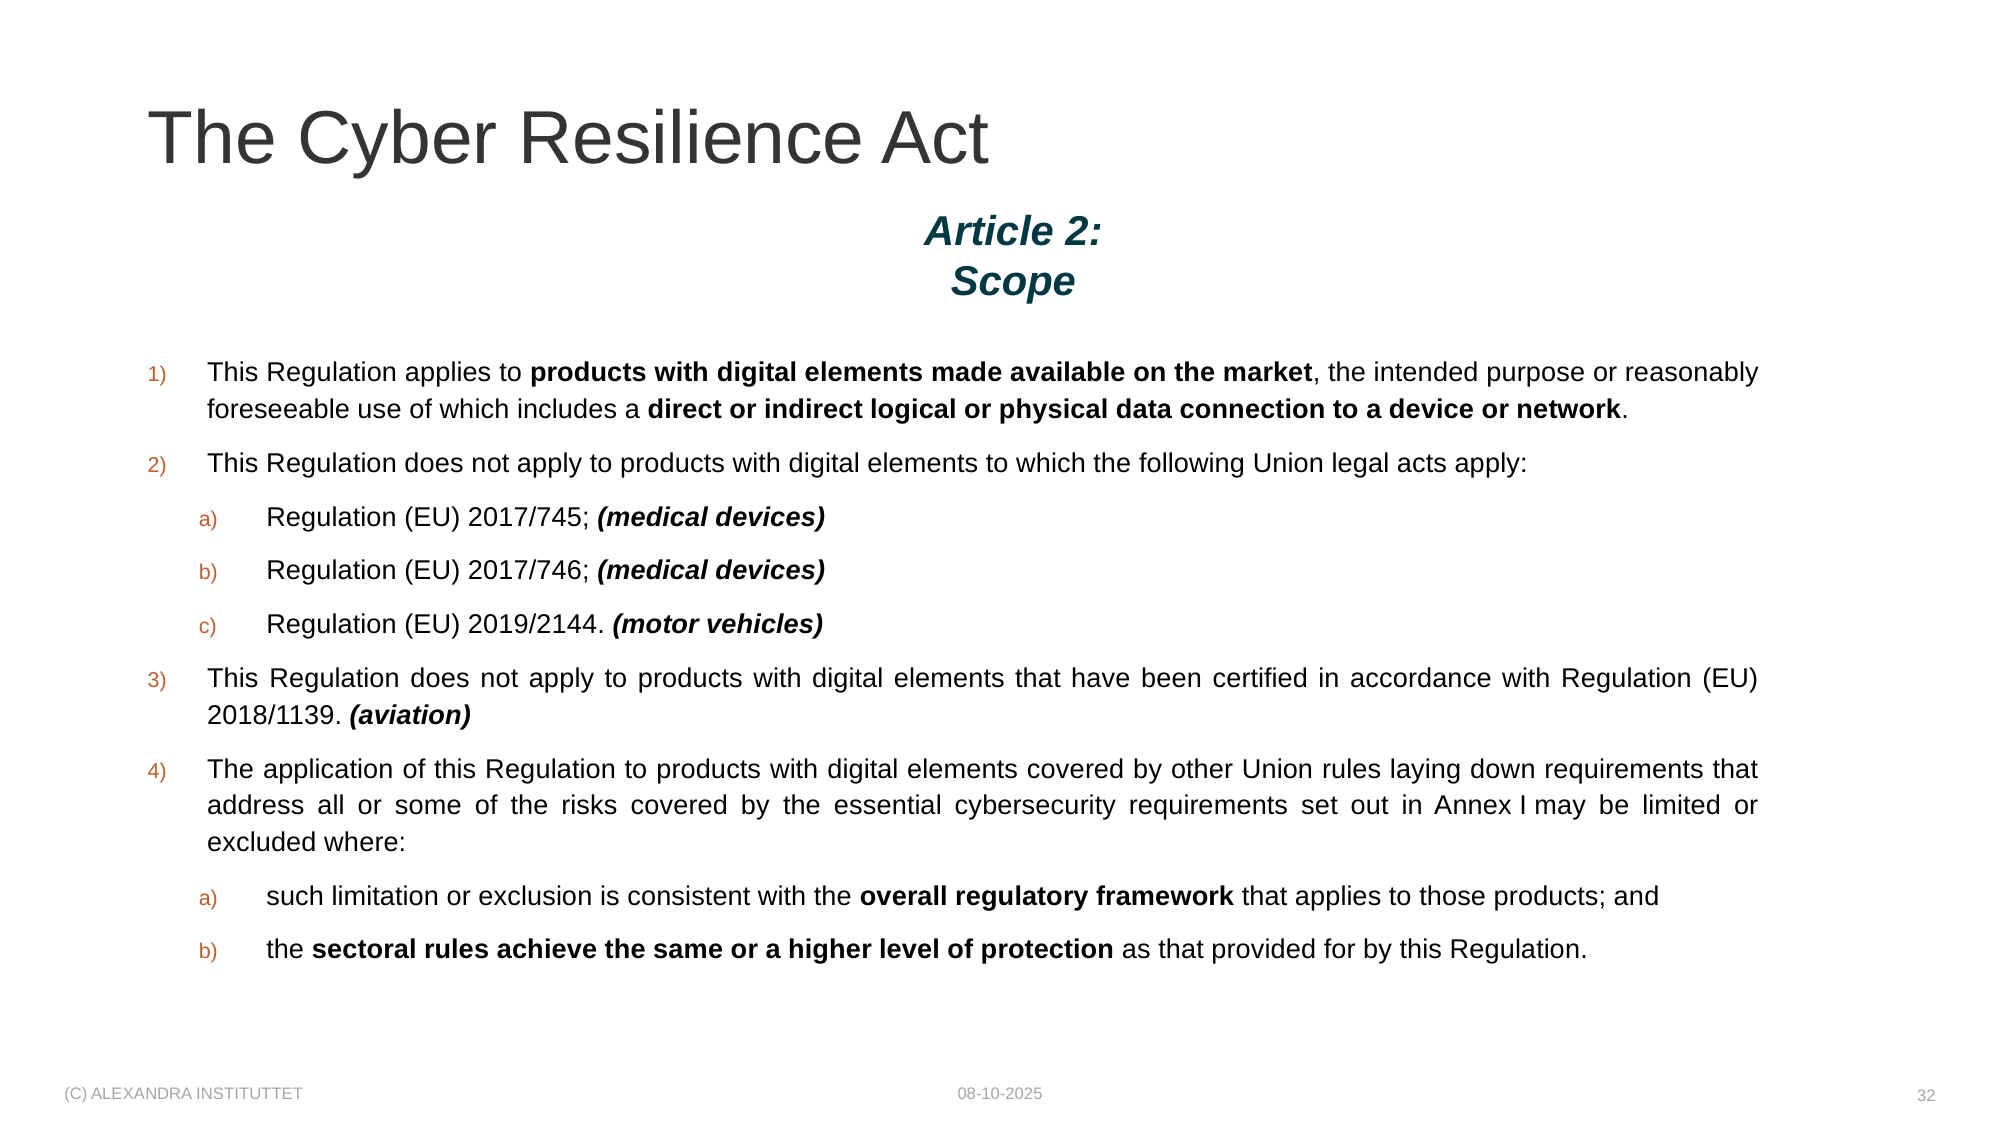

# The Cyber Resilience Act
Article 2:
Scope

This Regulation applies to products with digital elements made available on the market, the intended purpose or reasonably foreseeable use of which includes a direct or indirect logical or physical data connection to a device or network.
This Regulation does not apply to products with digital elements to which the following Union legal acts apply:
Regulation (EU) 2017/745; (medical devices)
Regulation (EU) 2017/746; (medical devices)
Regulation (EU) 2019/2144. (motor vehicles)
This Regulation does not apply to products with digital elements that have been certified in accordance with Regulation (EU) 2018/1139. (aviation)
The application of this Regulation to products with digital elements covered by other Union rules laying down requirements that address all or some of the risks covered by the essential cybersecurity requirements set out in Annex I may be limited or excluded where:
such limitation or exclusion is consistent with the overall regulatory framework that applies to those products; and
the sectoral rules achieve the same or a higher level of protection as that provided for by this Regulation.

(c) Alexandra Instituttet
08-10-2025
32